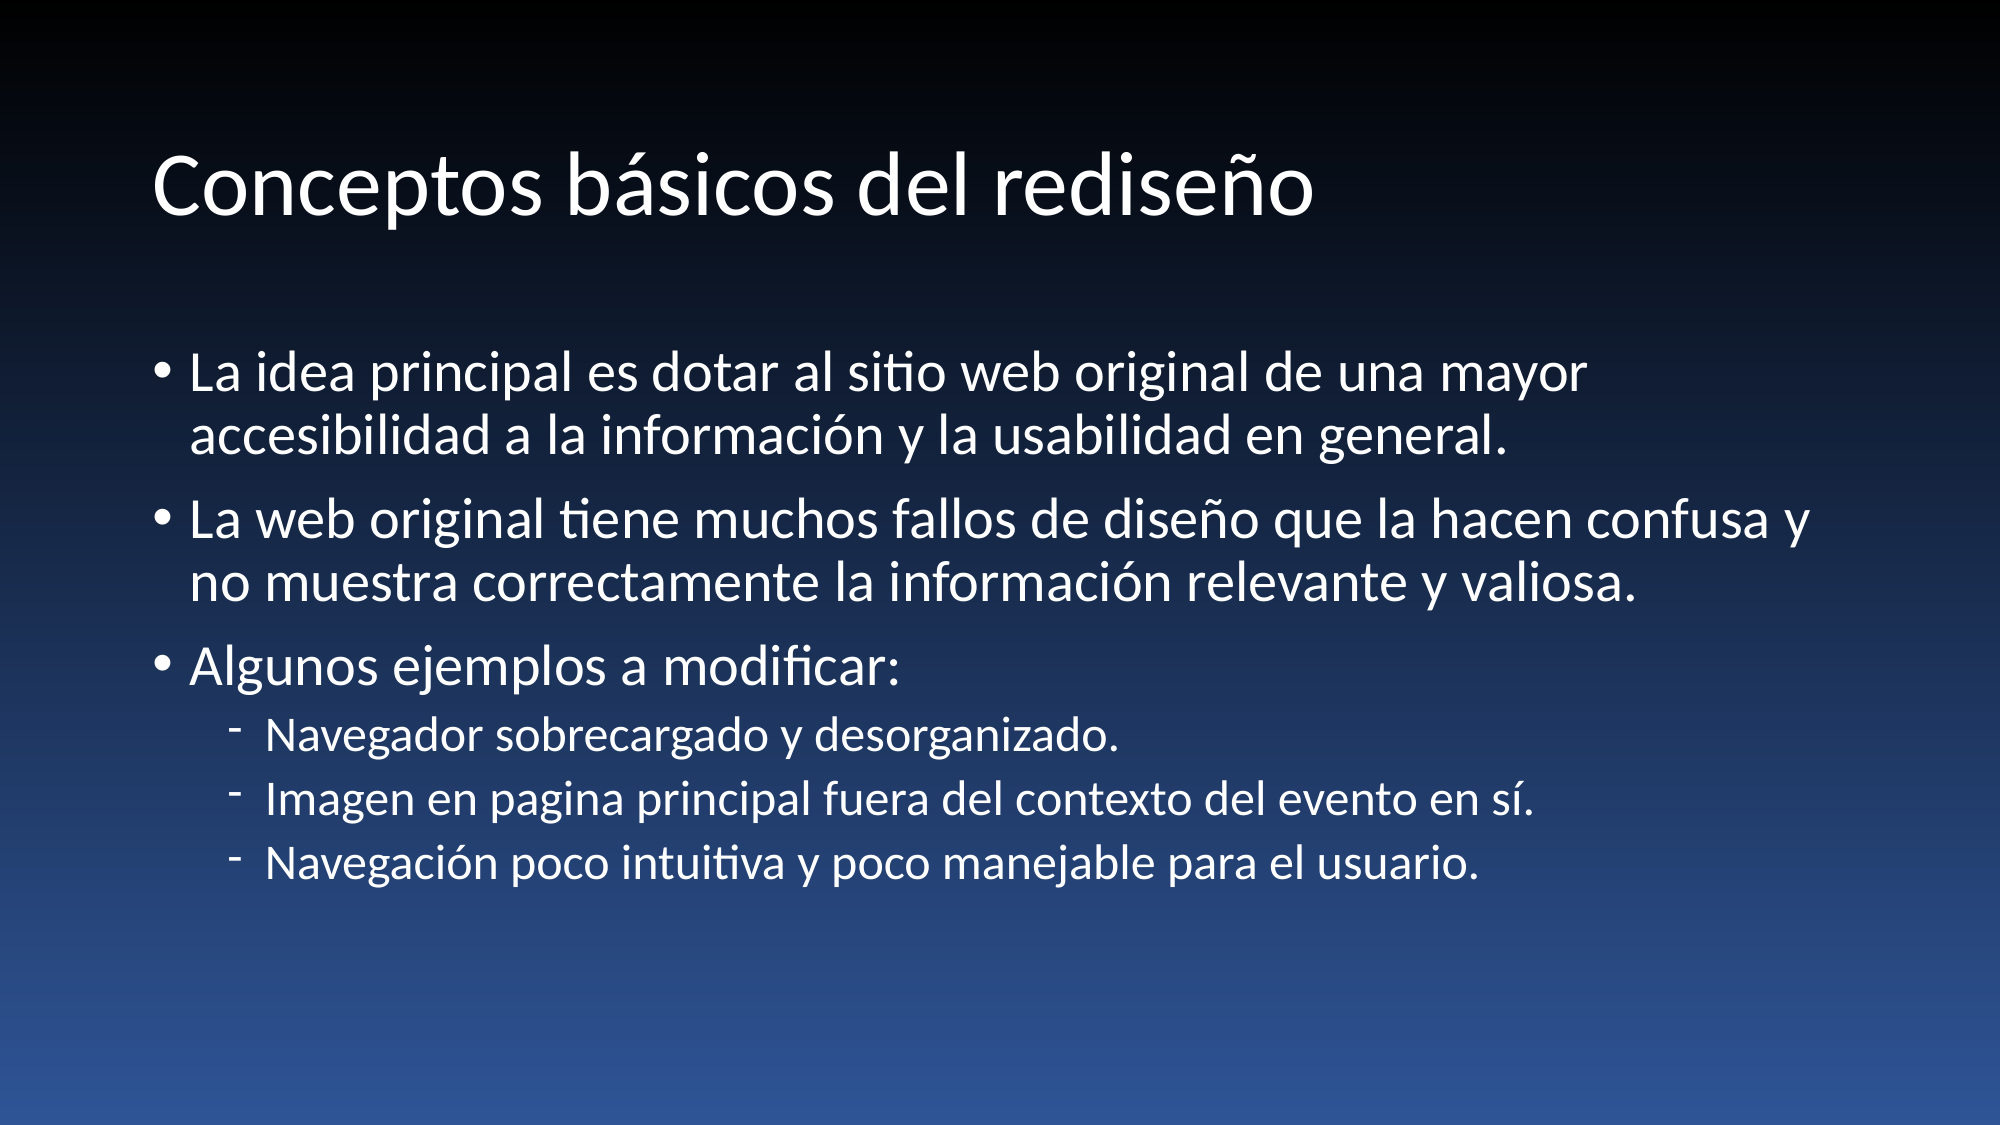

# Conceptos básicos del rediseño
La idea principal es dotar al sitio web original de una mayor accesibilidad a la información y la usabilidad en general.
La web original tiene muchos fallos de diseño que la hacen confusa y no muestra correctamente la información relevante y valiosa.
Algunos ejemplos a modificar:
Navegador sobrecargado y desorganizado.
Imagen en pagina principal fuera del contexto del evento en sí.
Navegación poco intuitiva y poco manejable para el usuario.